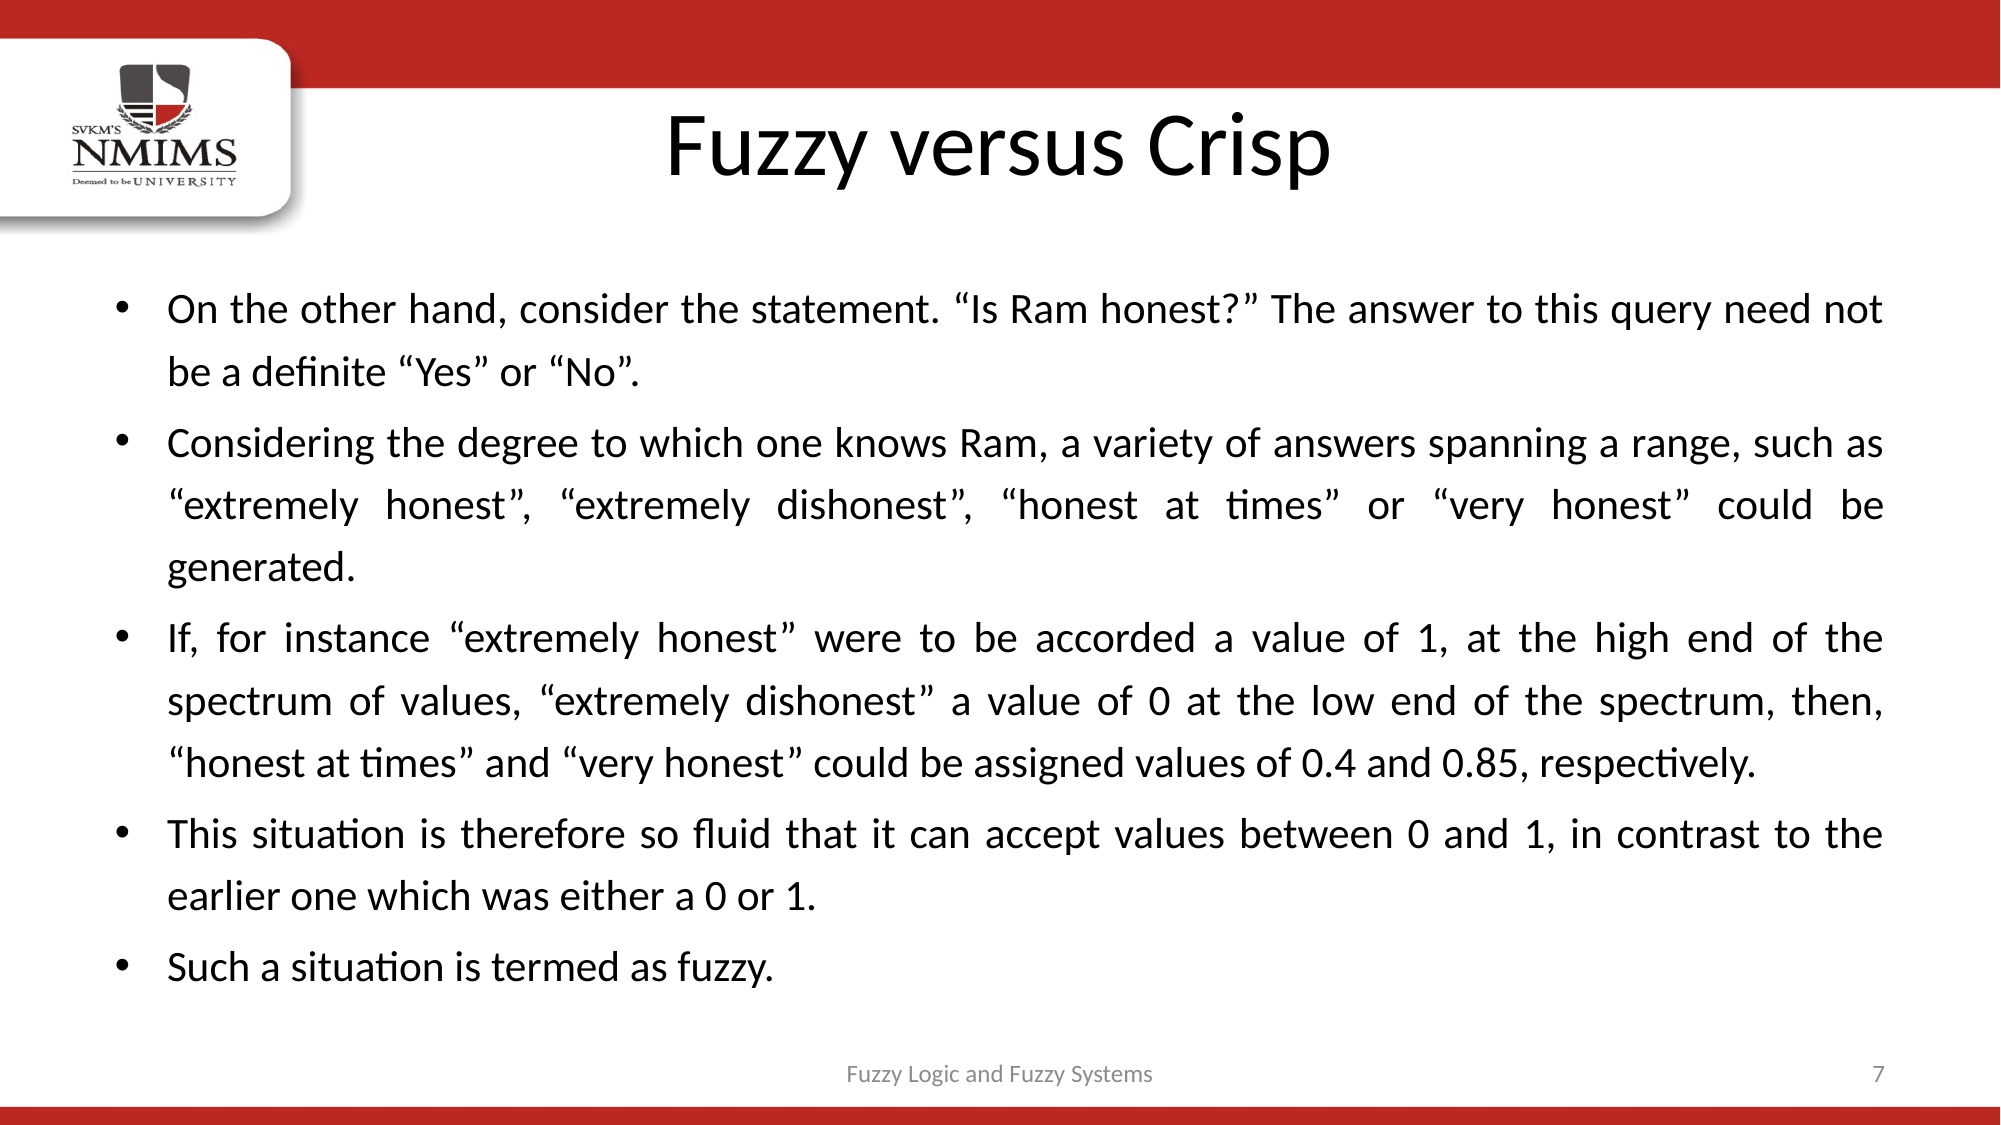

# Fuzzy versus Crisp
On the other hand, consider the statement. “Is Ram honest?” The answer to this query need not be a definite “Yes” or “No”.
Considering the degree to which one knows Ram, a variety of answers spanning a range, such as “extremely honest”, “extremely dishonest”, “honest at times” or “very honest” could be generated.
If, for instance “extremely honest” were to be accorded a value of 1, at the high end of the spectrum of values, “extremely dishonest” a value of 0 at the low end of the spectrum, then, “honest at times” and “very honest” could be assigned values of 0.4 and 0.85, respectively.
This situation is therefore so fluid that it can accept values between 0 and 1, in contrast to the earlier one which was either a 0 or 1.
Such a situation is termed as fuzzy.
Fuzzy Logic and Fuzzy Systems
7